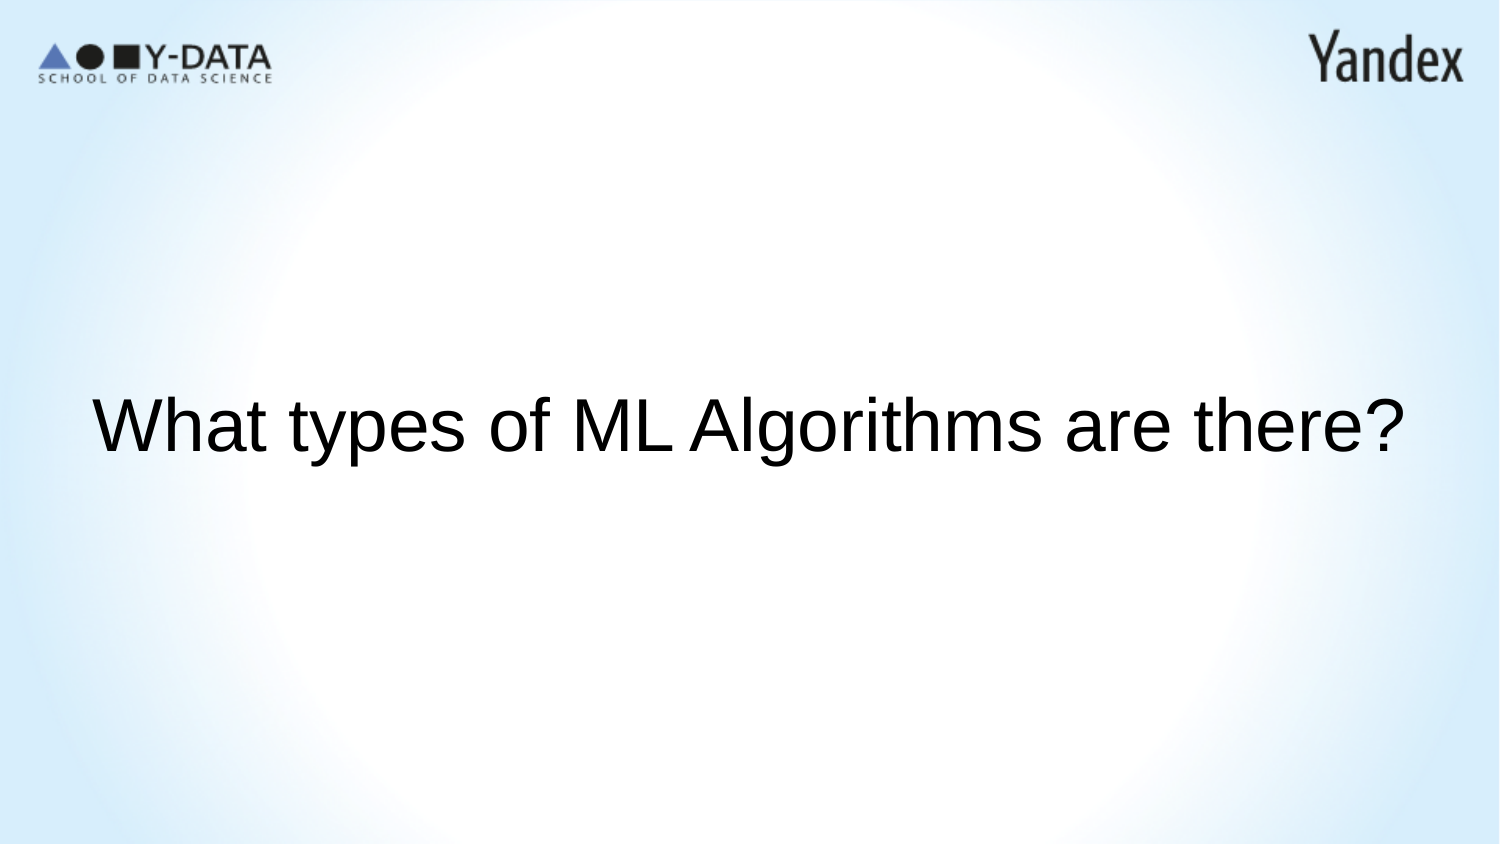

# What types of ML Algorithms are there?